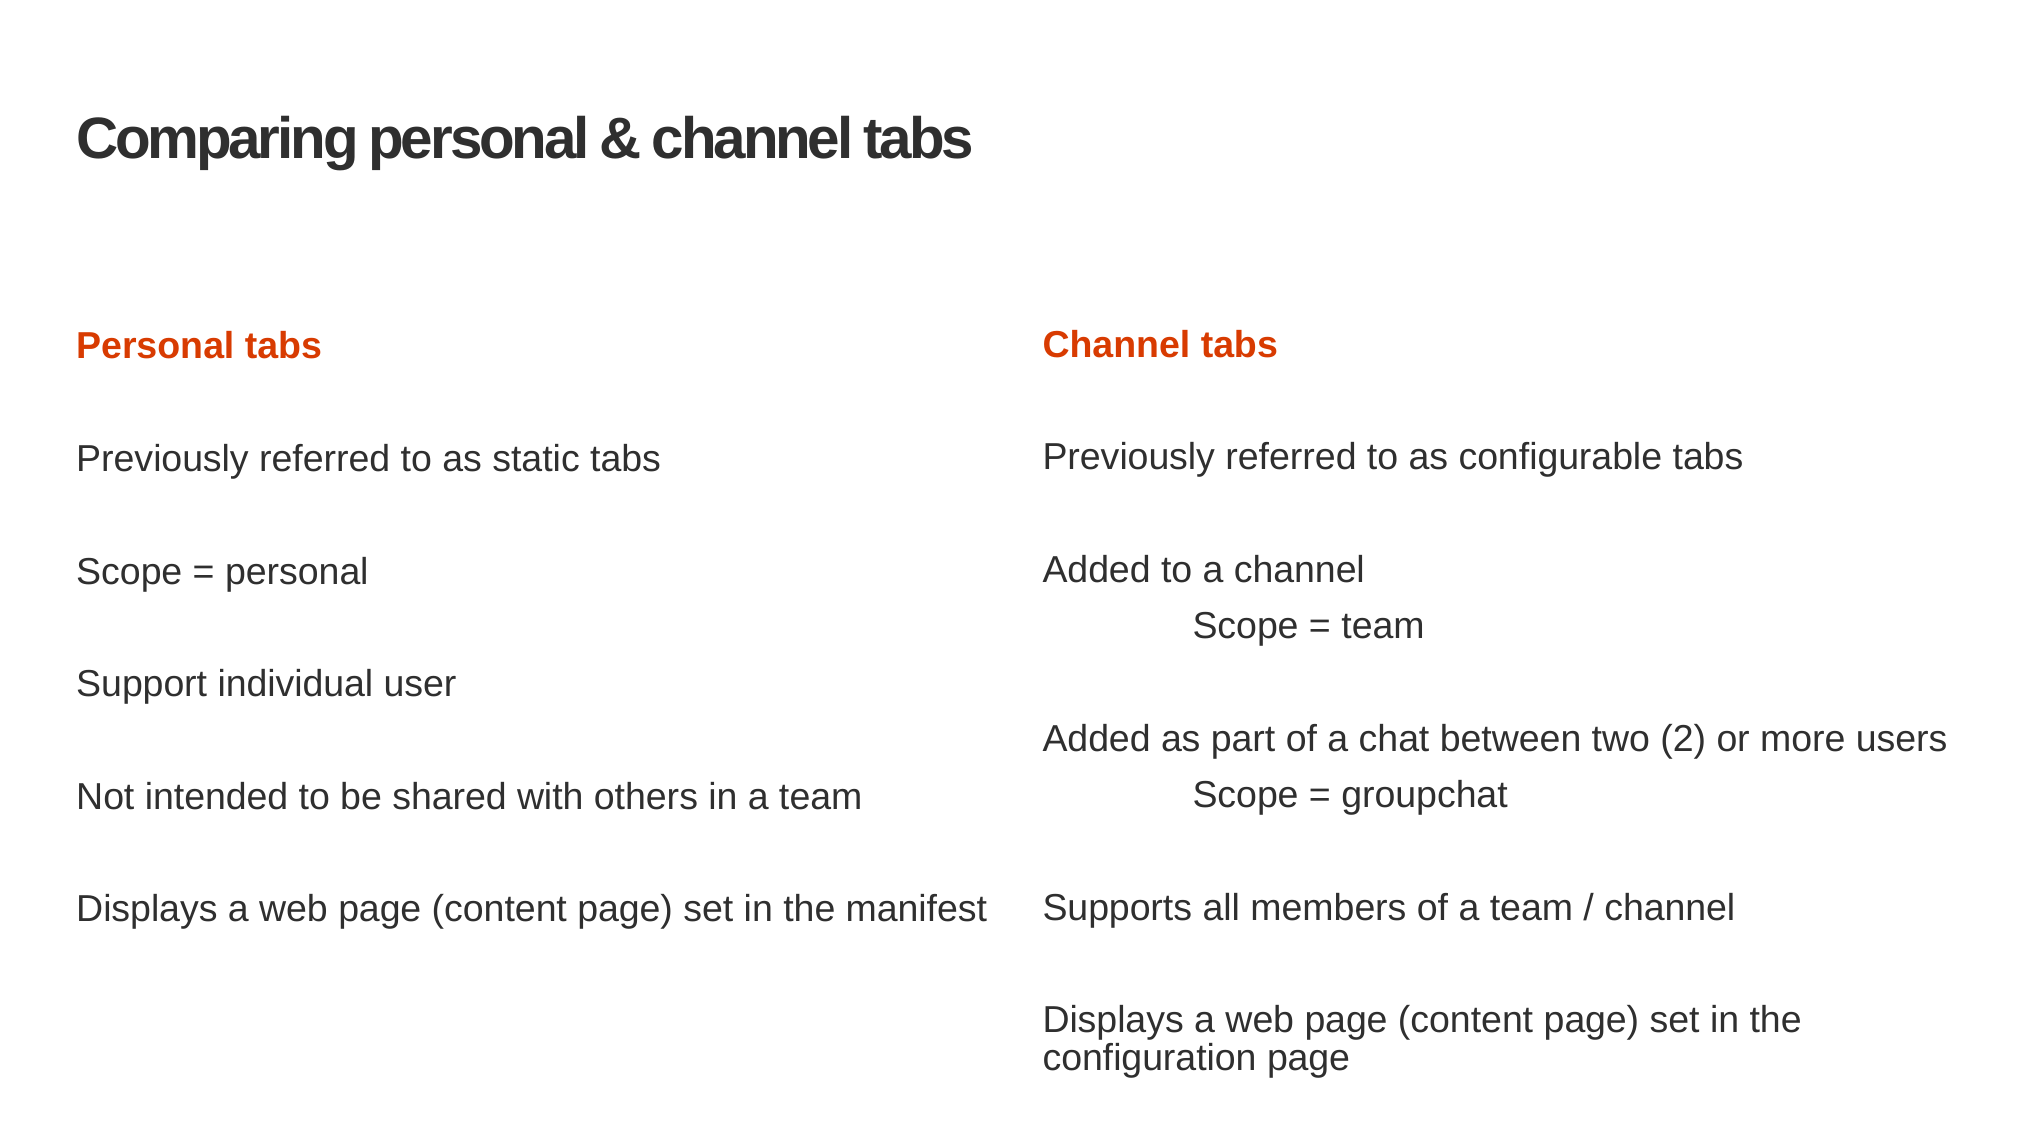

# Comparing personal & channel tabs
Channel tabs

Previously referred to as configurable tabs

Added to a channel
	Scope = team

Added as part of a chat between two (2) or more users
	Scope = groupchat

Supports all members of a team / channel

Displays a web page (content page) set in the configuration page
Personal tabs

Previously referred to as static tabs

Scope = personal

Support individual user

Not intended to be shared with others in a team

Displays a web page (content page) set in the manifest